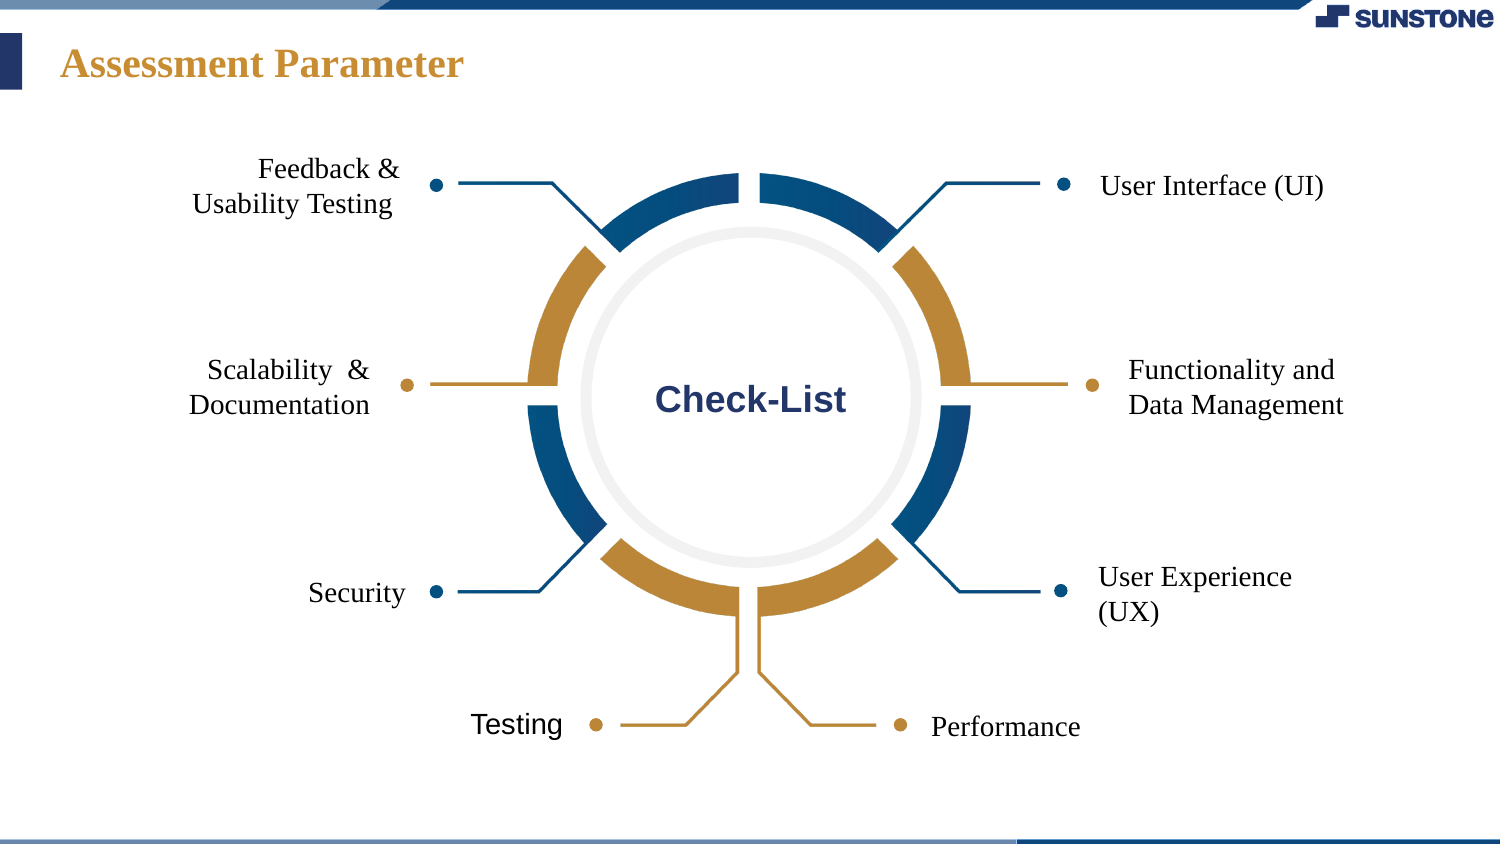

Assessment Parameter
 Feedback & Usability Testing
User Interface (UI)
Functionality and Data Management
Scalability  & Documentation
Check-List
 Security
User Experience (UX)
   Testing
Performance